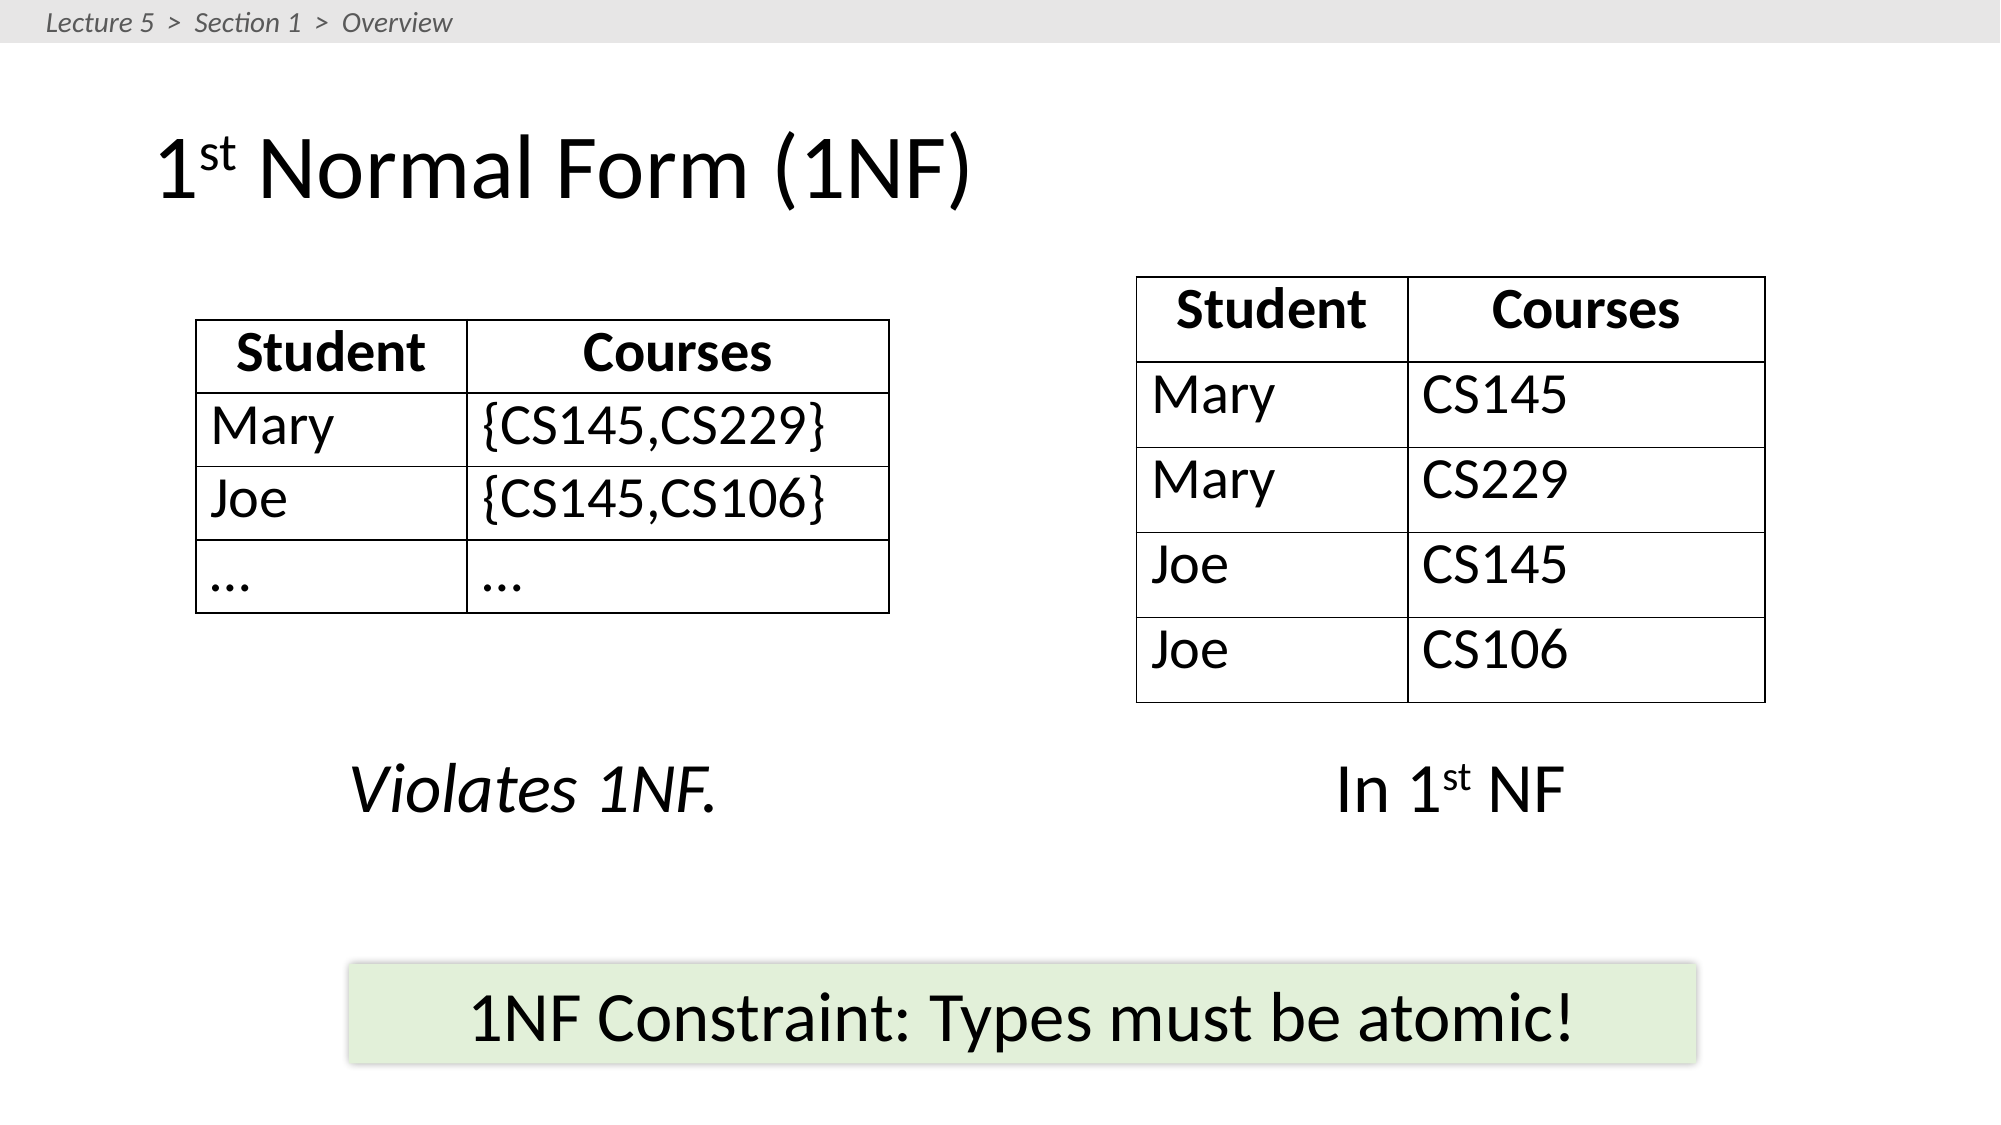

Lecture 5  >  Section 1  >  Overview
# 1st Normal Form (1NF)
| Student | Courses |
| --- | --- |
| Mary | CS145 |
| Mary | CS229 |
| Joe | CS145 |
| Joe | CS106 |
| Student | Courses |
| --- | --- |
| Mary | {CS145,CS229} |
| Joe | {CS145,CS106} |
| … | … |
Violates 1NF.
In 1st NF
1NF Constraint: Types must be atomic!